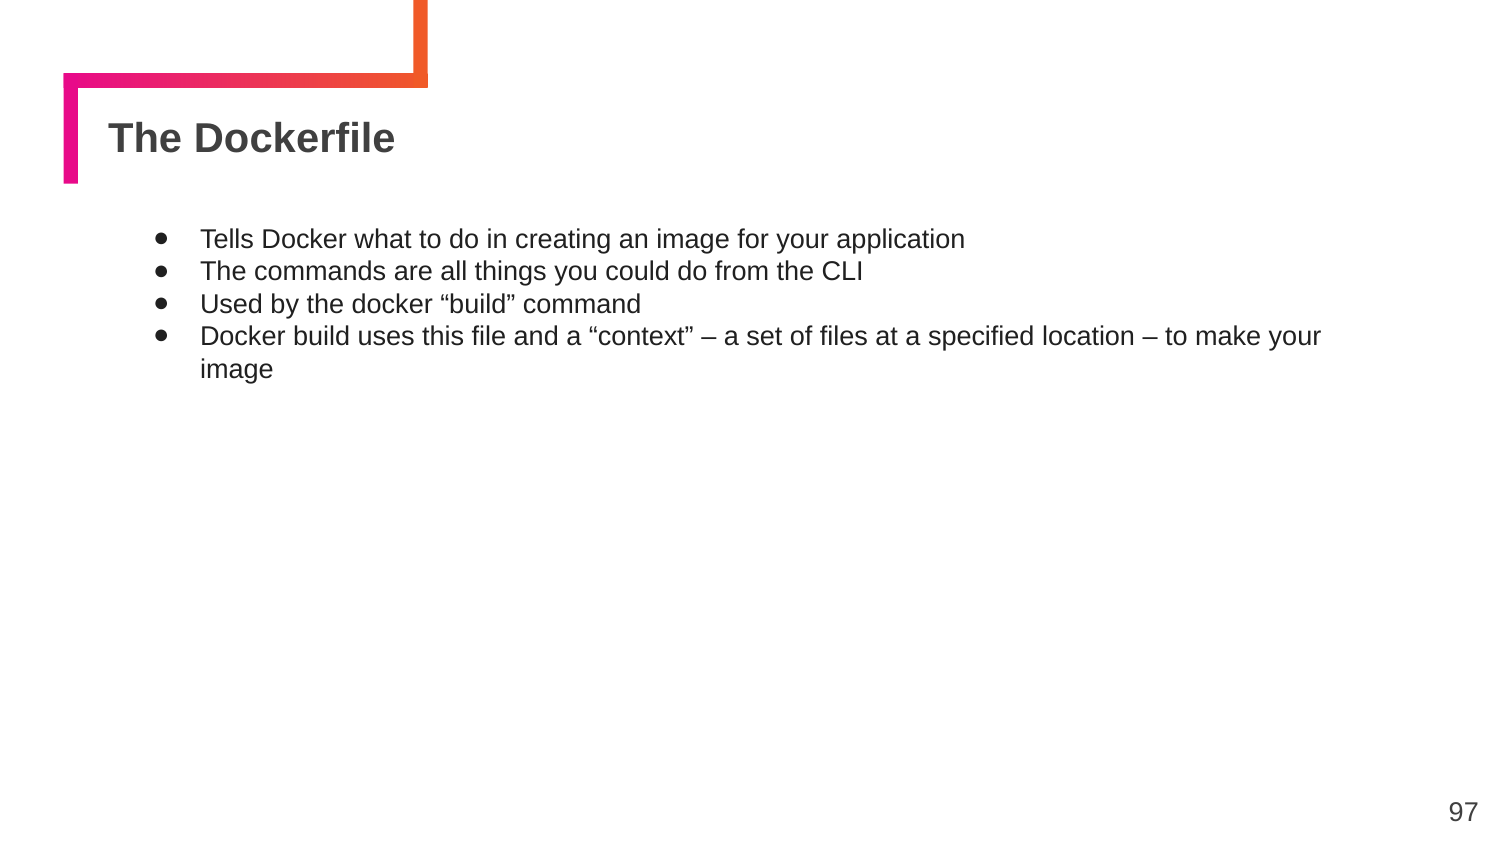

# The Dockerfile
Tells Docker what to do in creating an image for your application
The commands are all things you could do from the CLI
Used by the docker “build” command
Docker build uses this file and a “context” – a set of files at a specified location – to make your image
97